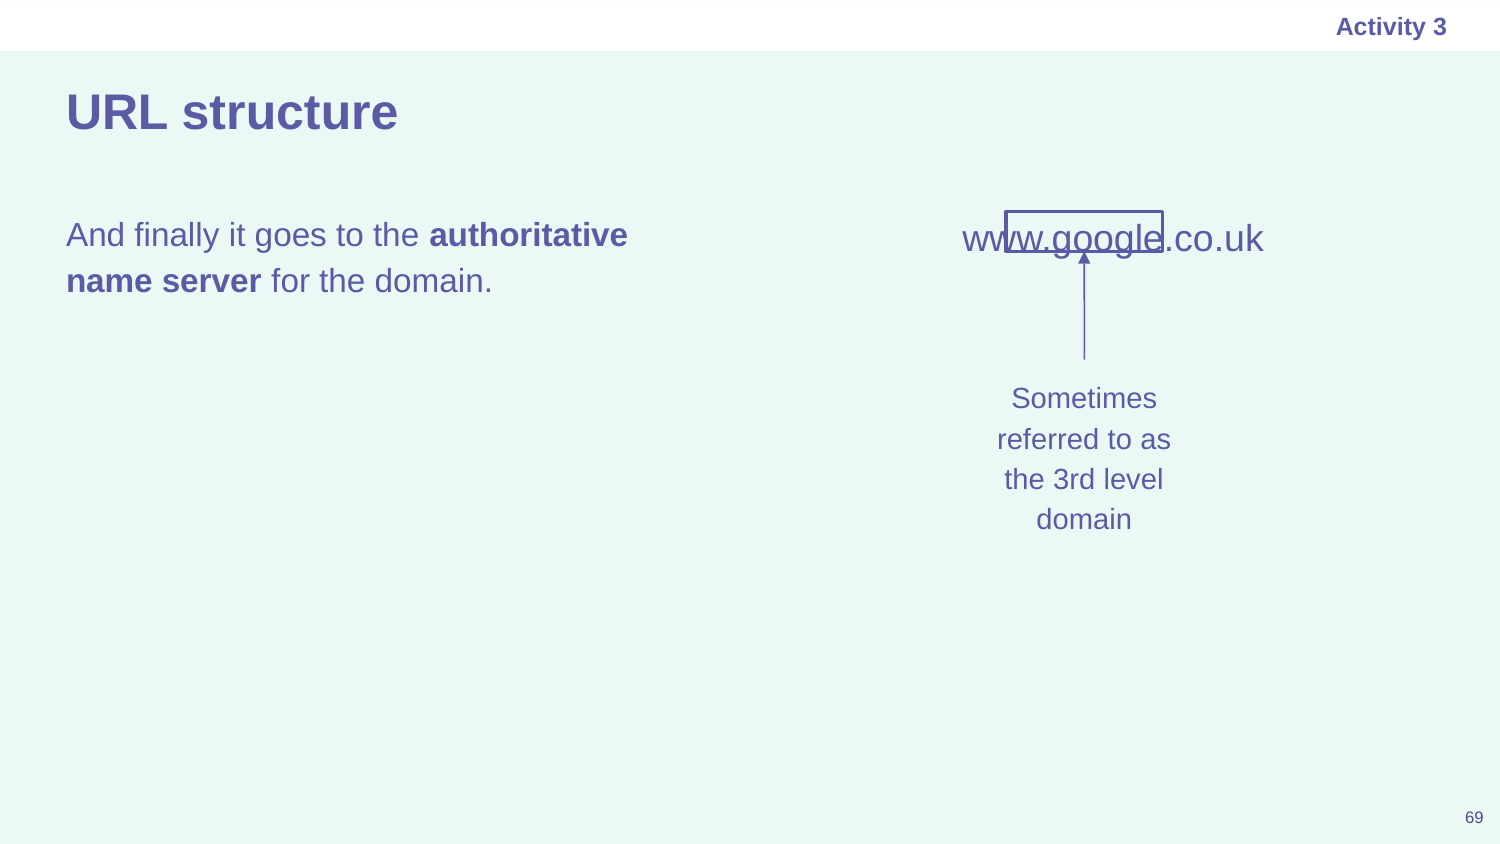

Activity 3
# URL structure
www.google.co.uk
And finally it goes to the authoritative name server for the domain.

Sometimes referred to as the 3rd level domain
69